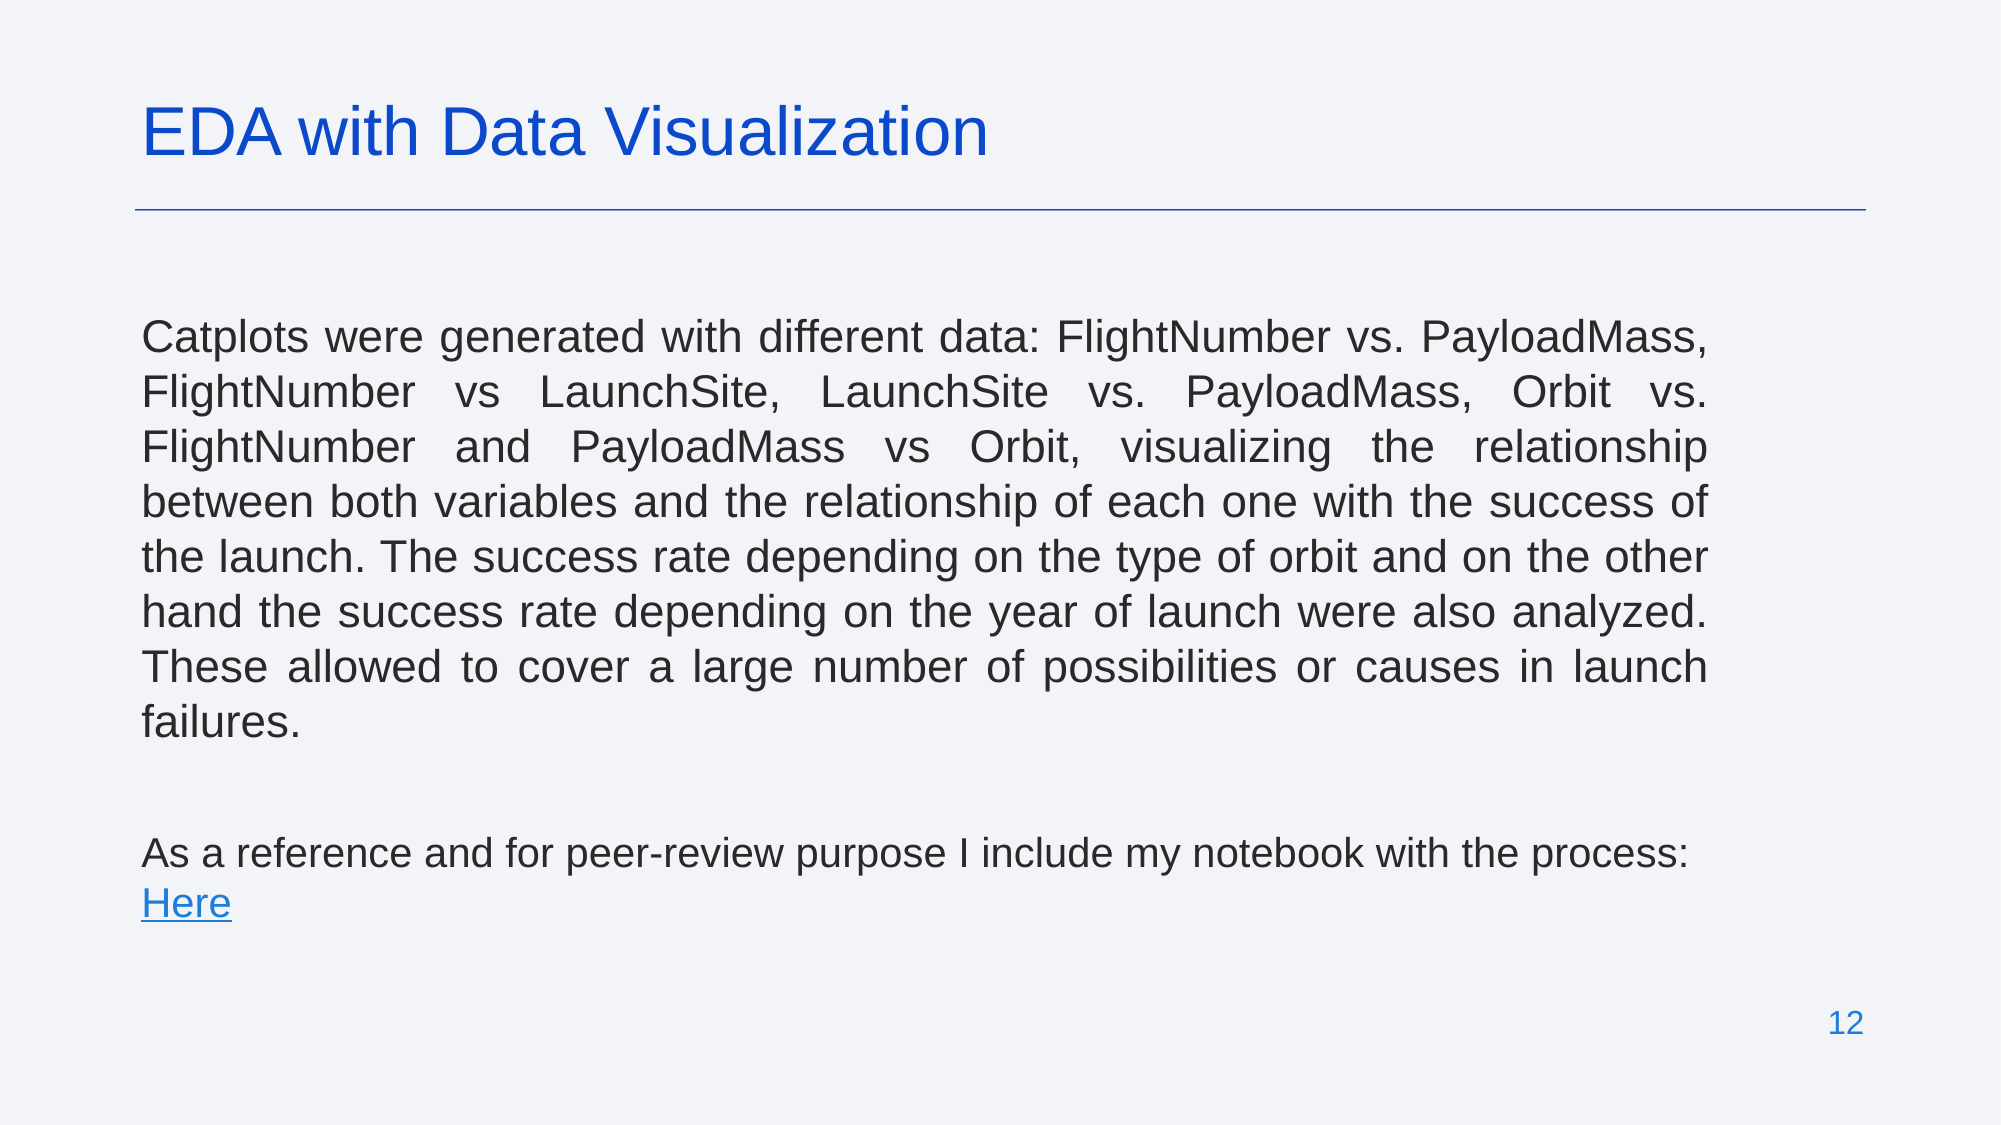

EDA with Data Visualization
Catplots were generated with different data: FlightNumber vs. PayloadMass, FlightNumber vs LaunchSite, LaunchSite vs. PayloadMass, Orbit vs. FlightNumber and PayloadMass vs Orbit, visualizing the relationship between both variables and the relationship of each one with the success of the launch. The success rate depending on the type of orbit and on the other hand the success rate depending on the year of launch were also analyzed. These allowed to cover a large number of possibilities or causes in launch failures.

As a reference and for peer-review purpose I include my notebook with the process: Here
12